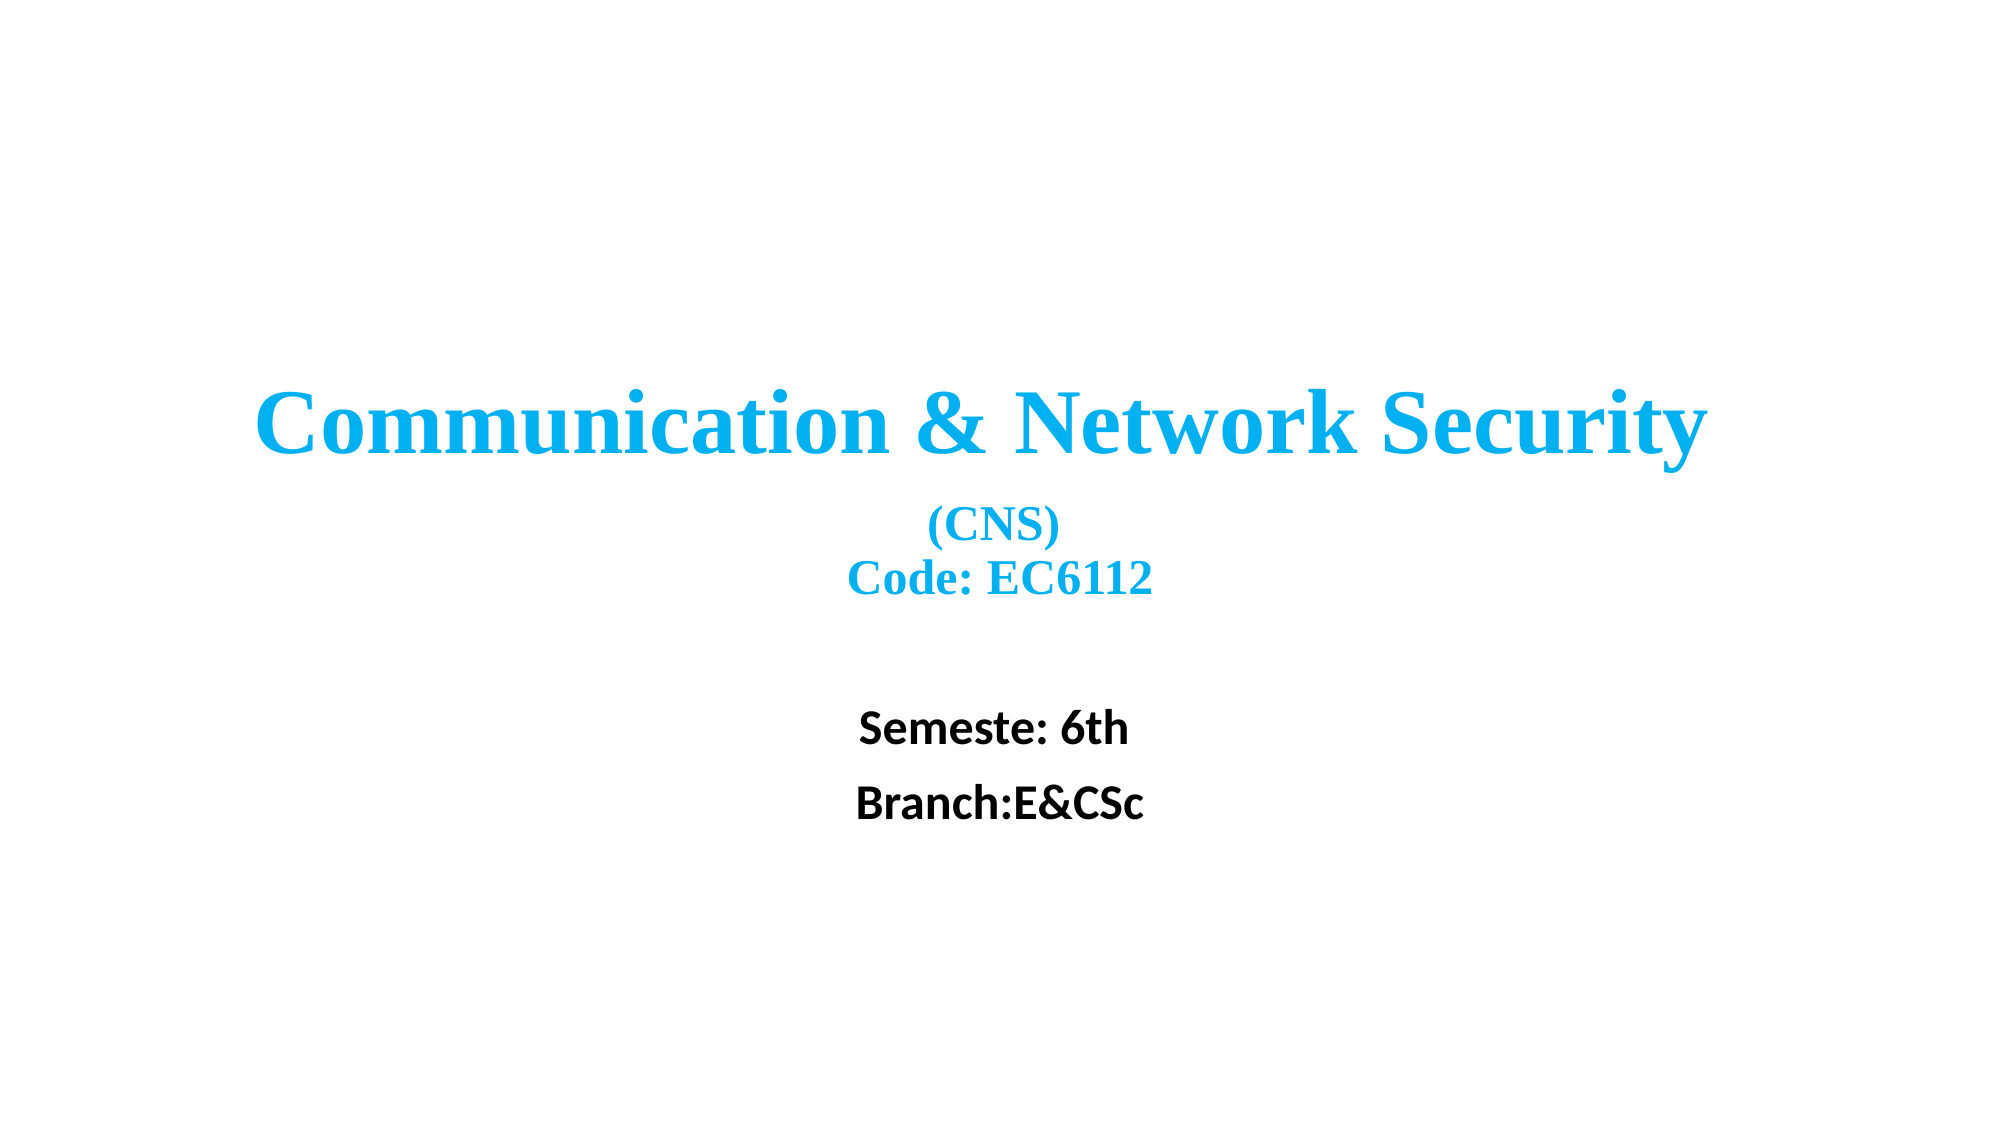

# Communication & Network Security
(CNS)
Code: EC6112

Semeste: 6th
Branch:E&CSc